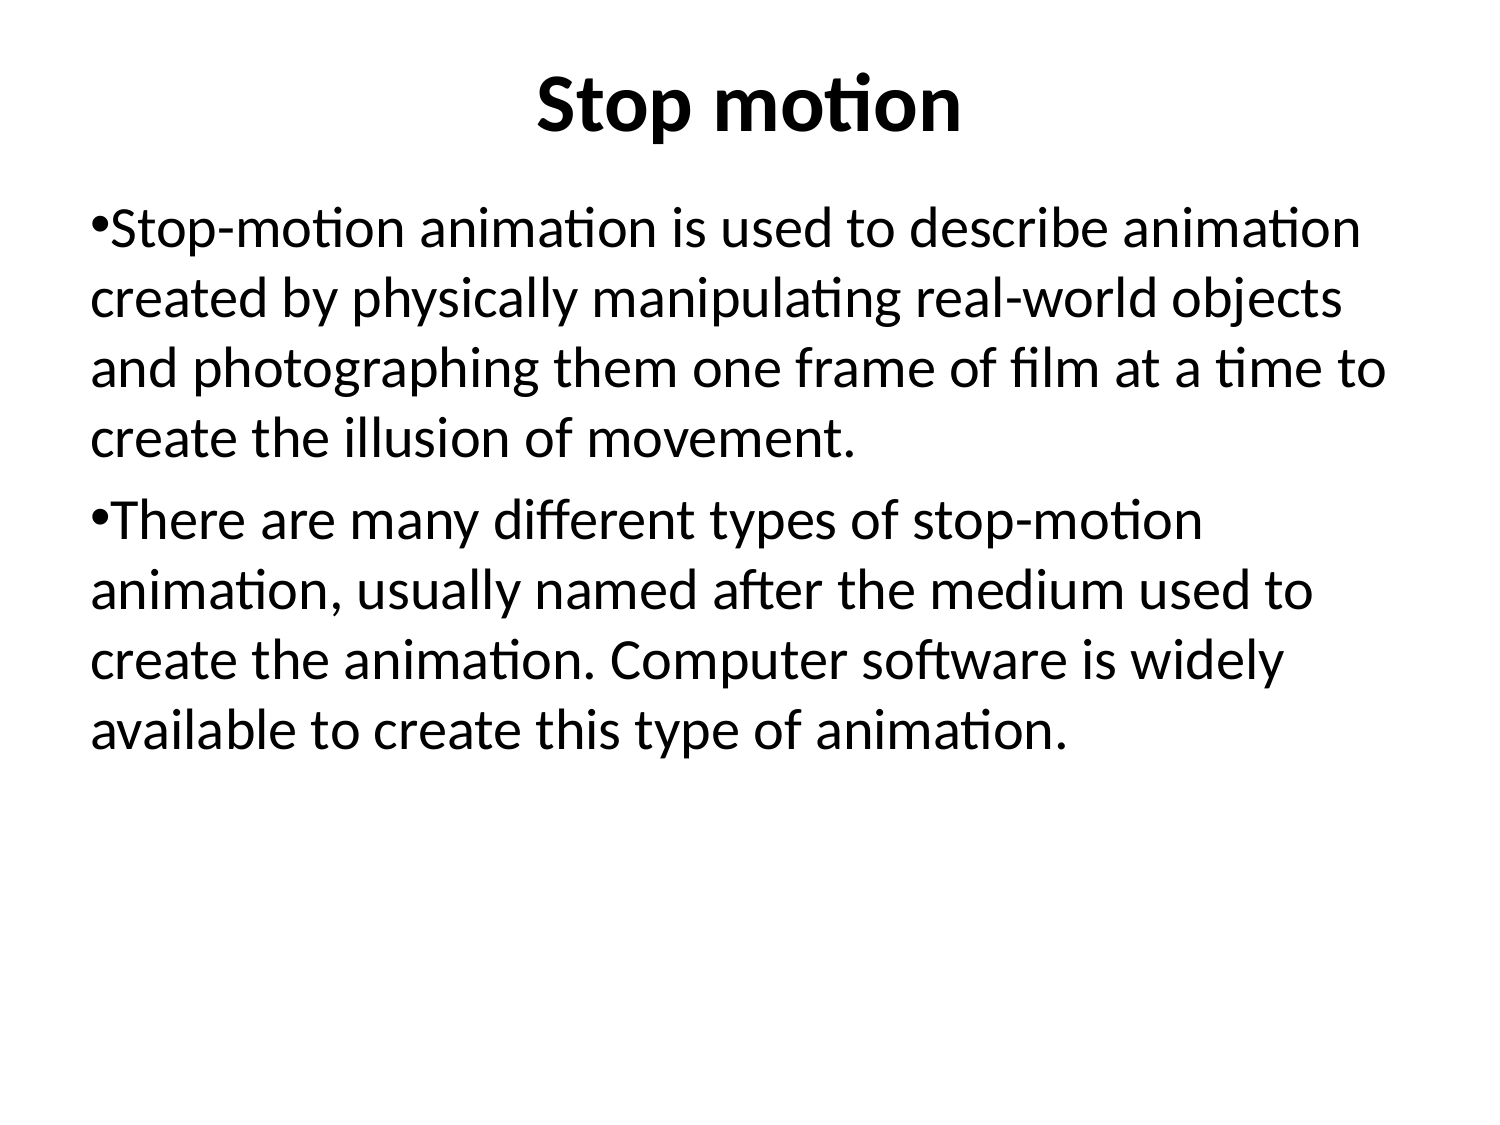

Stop motion
Stop-motion animation is used to describe animation created by physically manipulating real-world objects and photographing them one frame of film at a time to create the illusion of movement.
There are many different types of stop-motion animation, usually named after the medium used to create the animation. Computer software is widely available to create this type of animation.